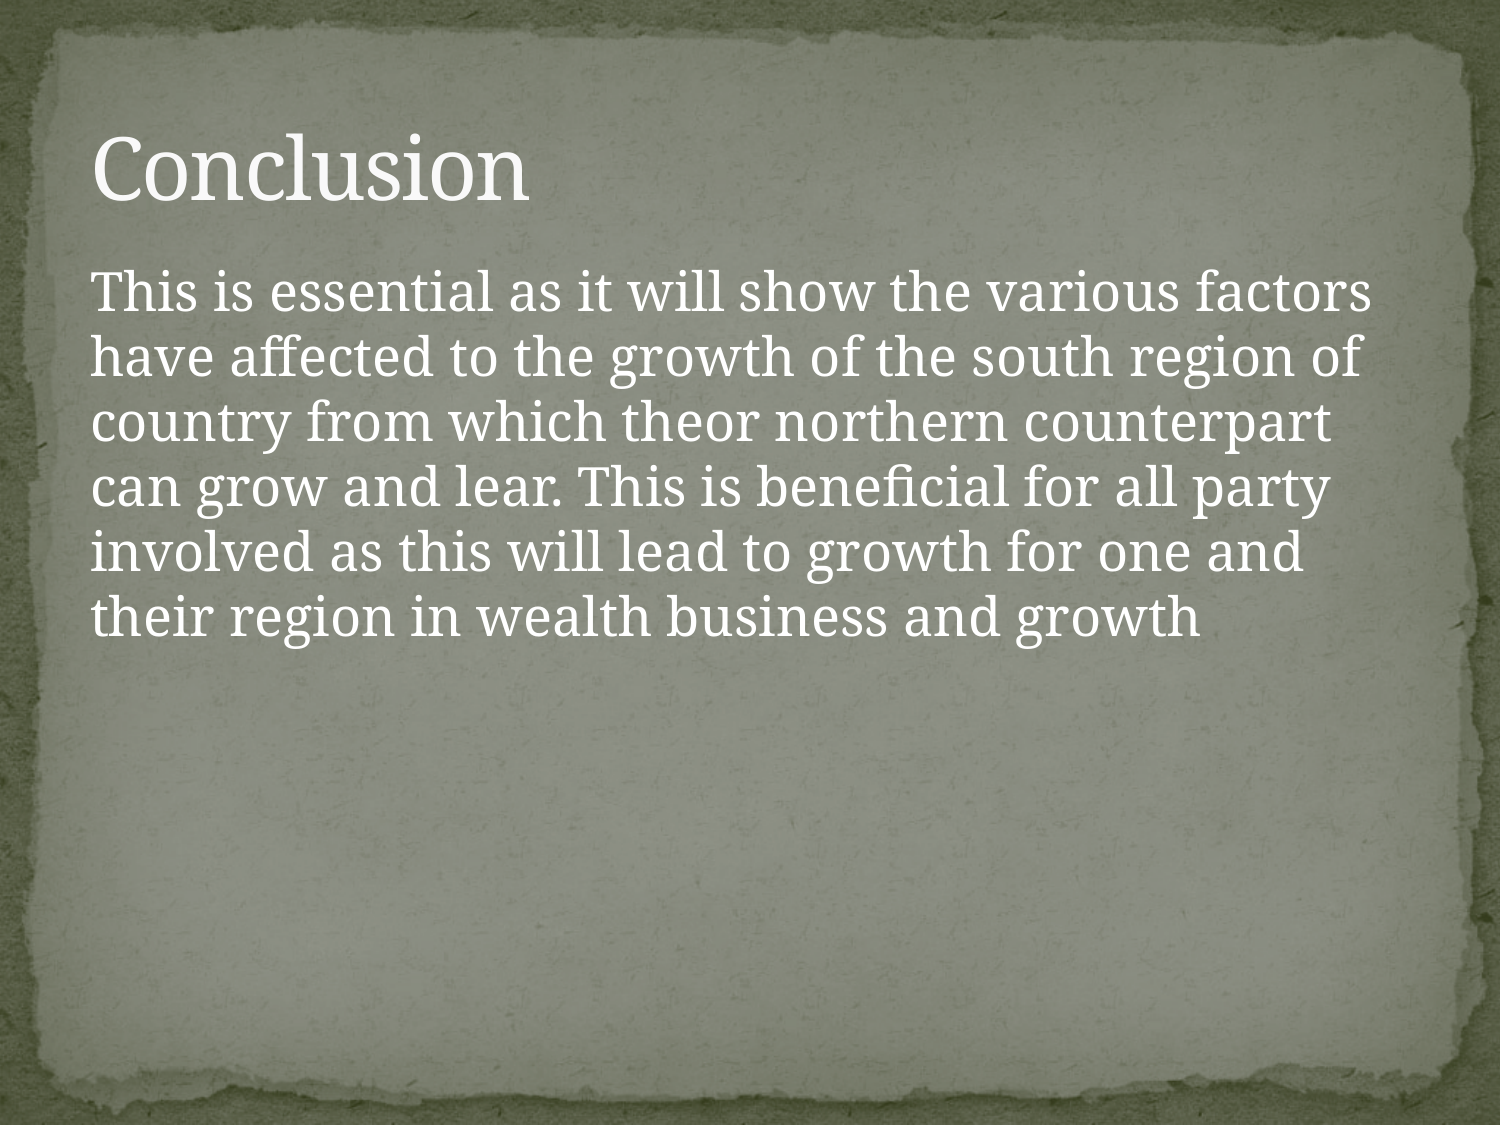

# Conclusion
This is essential as it will show the various factors have affected to the growth of the south region of country from which theor northern counterpart can grow and lear. This is beneficial for all party involved as this will lead to growth for one and their region in wealth business and growth